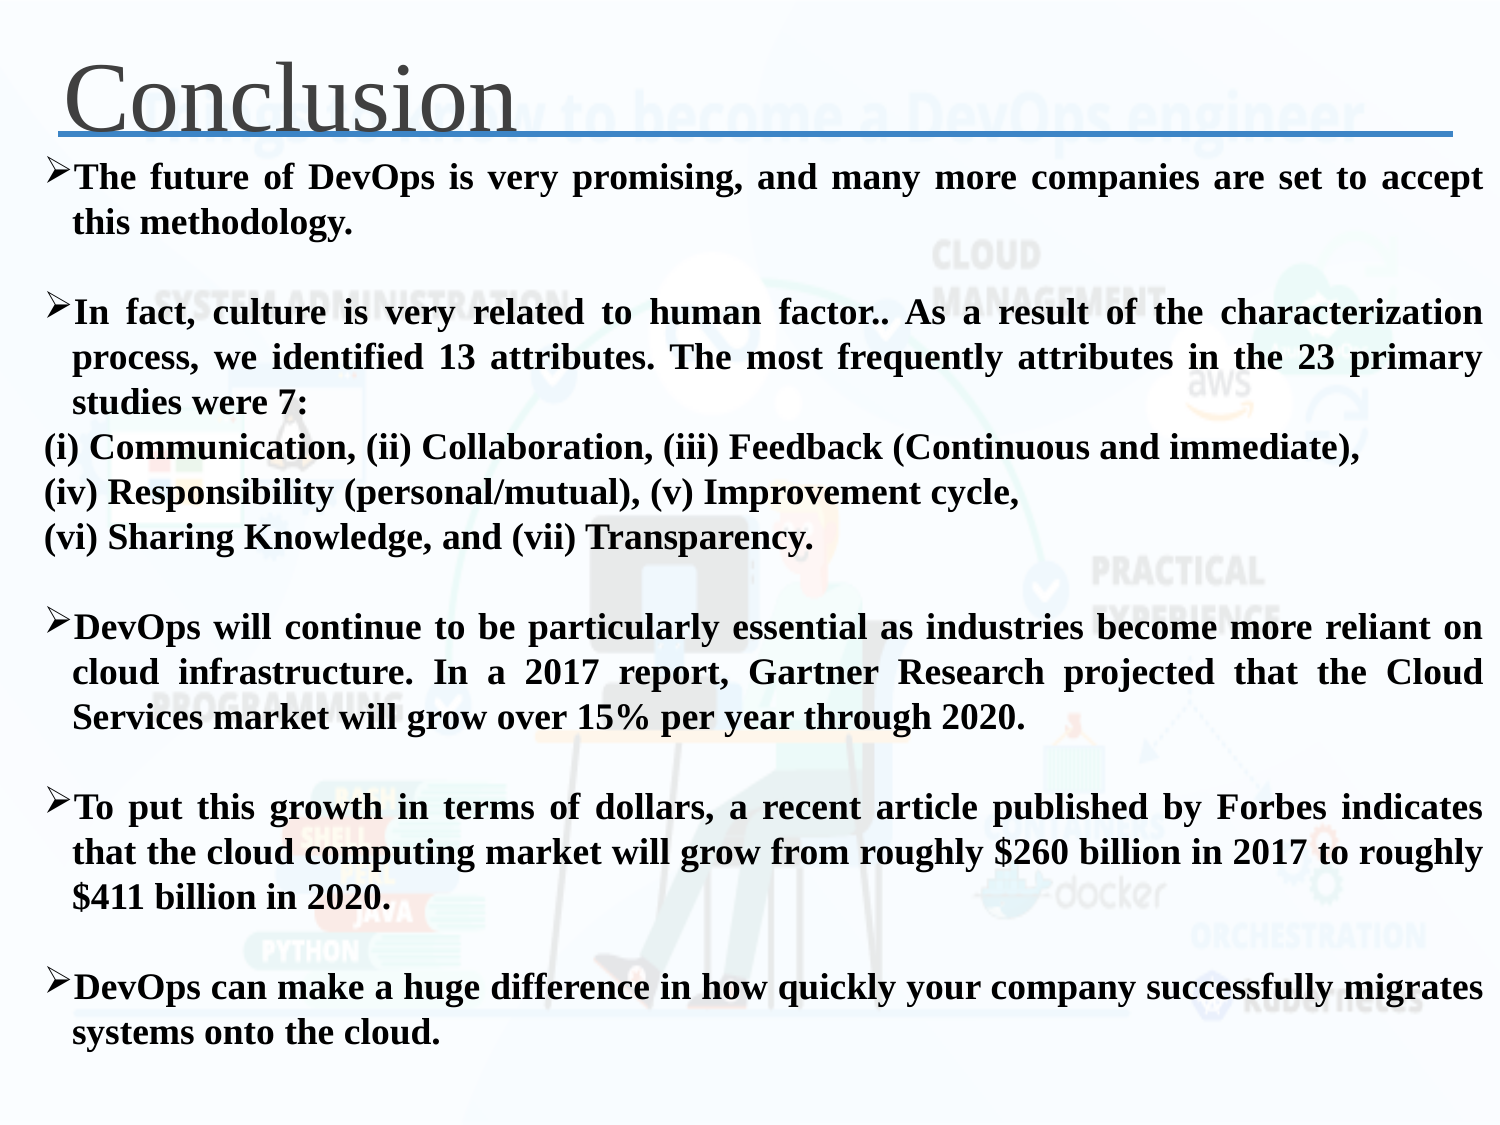

# Conclusion
The future of DevOps is very promising, and many more companies are set to accept this methodology.

In fact, culture is very related to human factor.. As a result of the characterization process, we identified 13 attributes. The most frequently attributes in the 23 primary studies were 7:
(i) Communication, (ii) Collaboration, (iii) Feedback (Continuous and immediate),
(iv) Responsibility (personal/mutual), (v) Improvement cycle,
(vi) Sharing Knowledge, and (vii) Transparency.

DevOps will continue to be particularly essential as industries become more reliant on cloud infrastructure. In a 2017 report, Gartner Research projected that the Cloud Services market will grow over 15% per year through 2020.

To put this growth in terms of dollars, a recent article published by Forbes indicates that the cloud computing market will grow from roughly $260 billion in 2017 to roughly $411 billion in 2020.

DevOps can make a huge difference in how quickly your company successfully migrates systems onto the cloud.